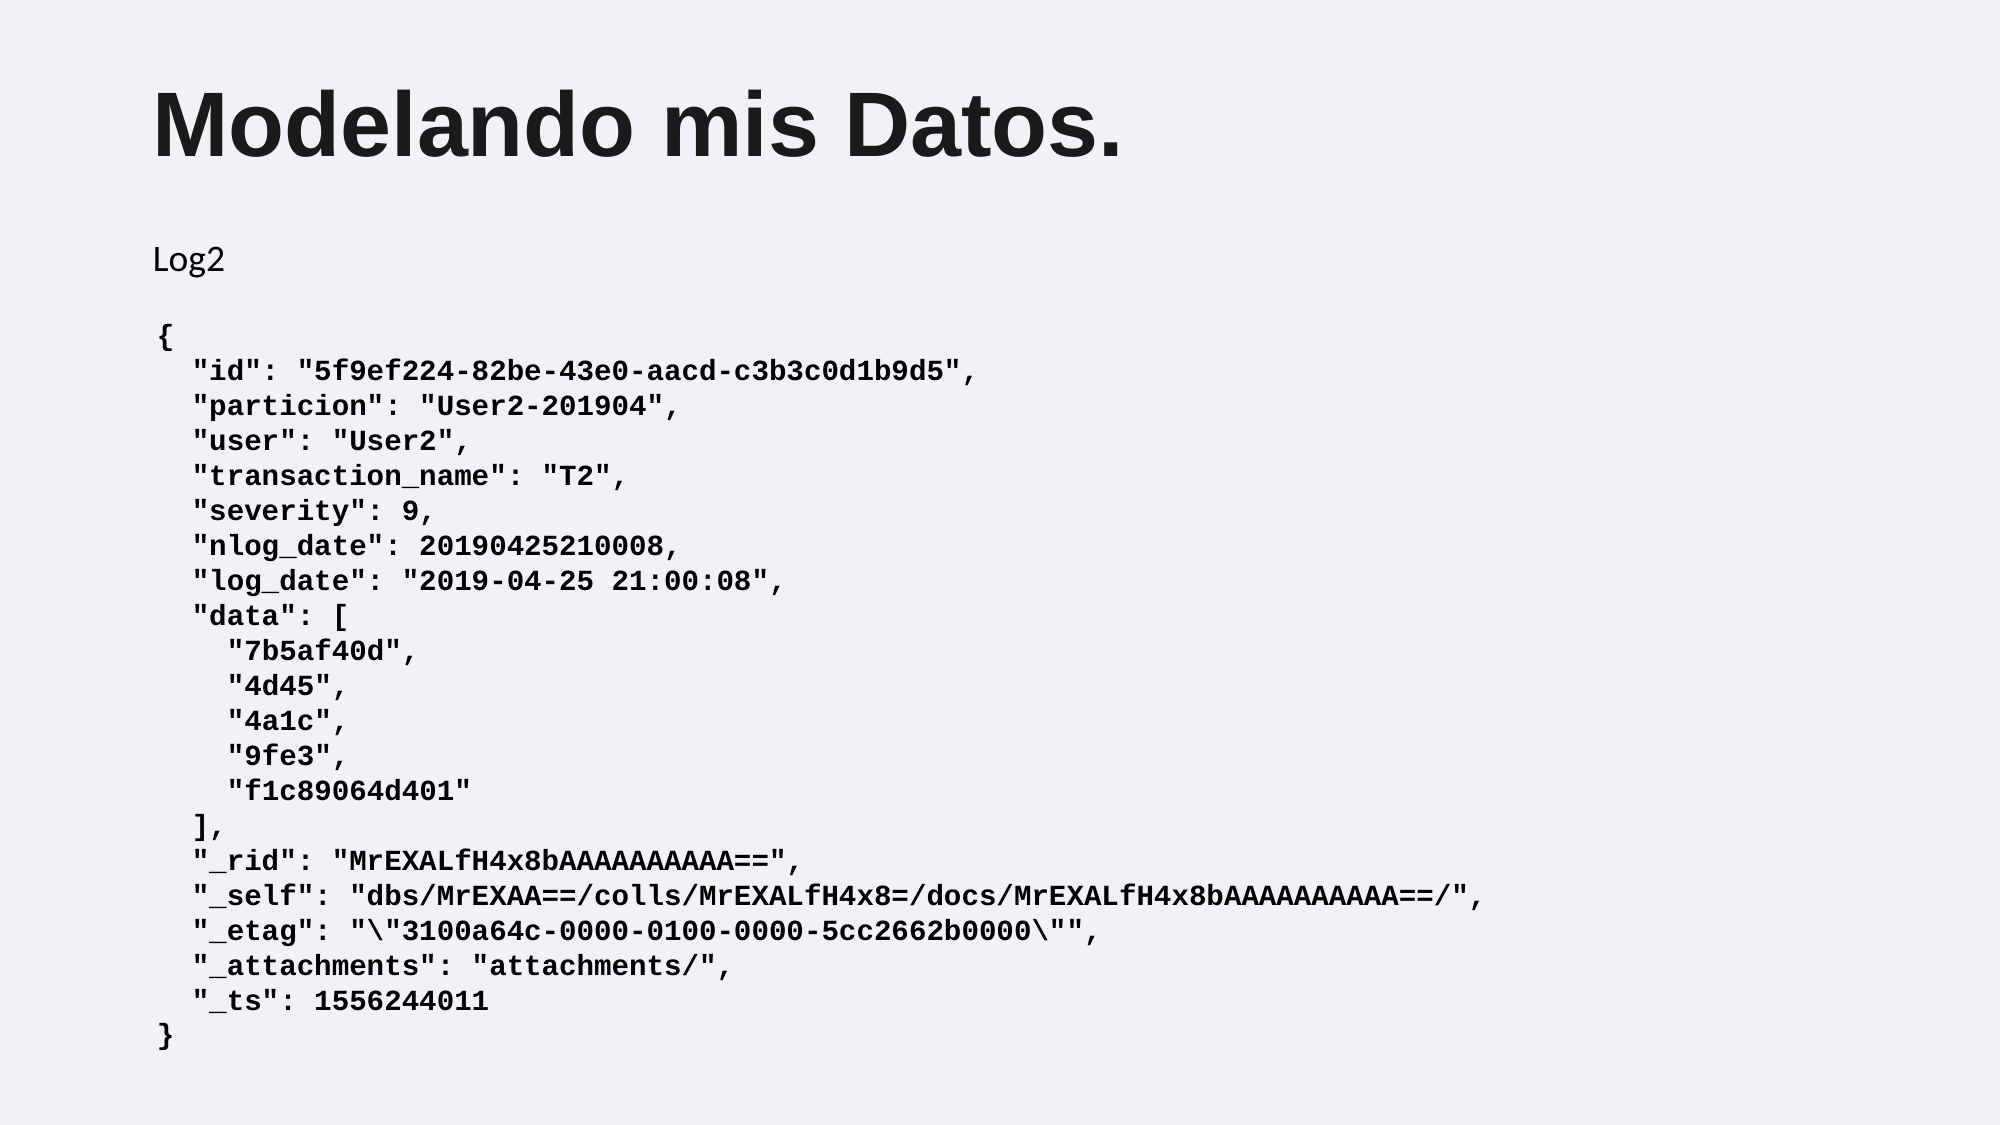

# Modelando mis Datos.
Log2
{
  "id": "5f9ef224-82be-43e0-aacd-c3b3c0d1b9d5",
  "particion": "User2-201904",
  "user": "User2",
  "transaction_name": "T2",
  "severity": 9,
  "nlog_date": 20190425210008,
  "log_date": "2019-04-25 21:00:08",
  "data": [
    "7b5af40d",
    "4d45",
    "4a1c",
    "9fe3",
    "f1c89064d401"
  ],
  "_rid": "MrEXALfH4x8bAAAAAAAAAA==",
  "_self": "dbs/MrEXAA==/colls/MrEXALfH4x8=/docs/MrEXALfH4x8bAAAAAAAAAA==/",
  "_etag": "\"3100a64c-0000-0100-0000-5cc2662b0000\"",
  "_attachments": "attachments/",
  "_ts": 1556244011
}